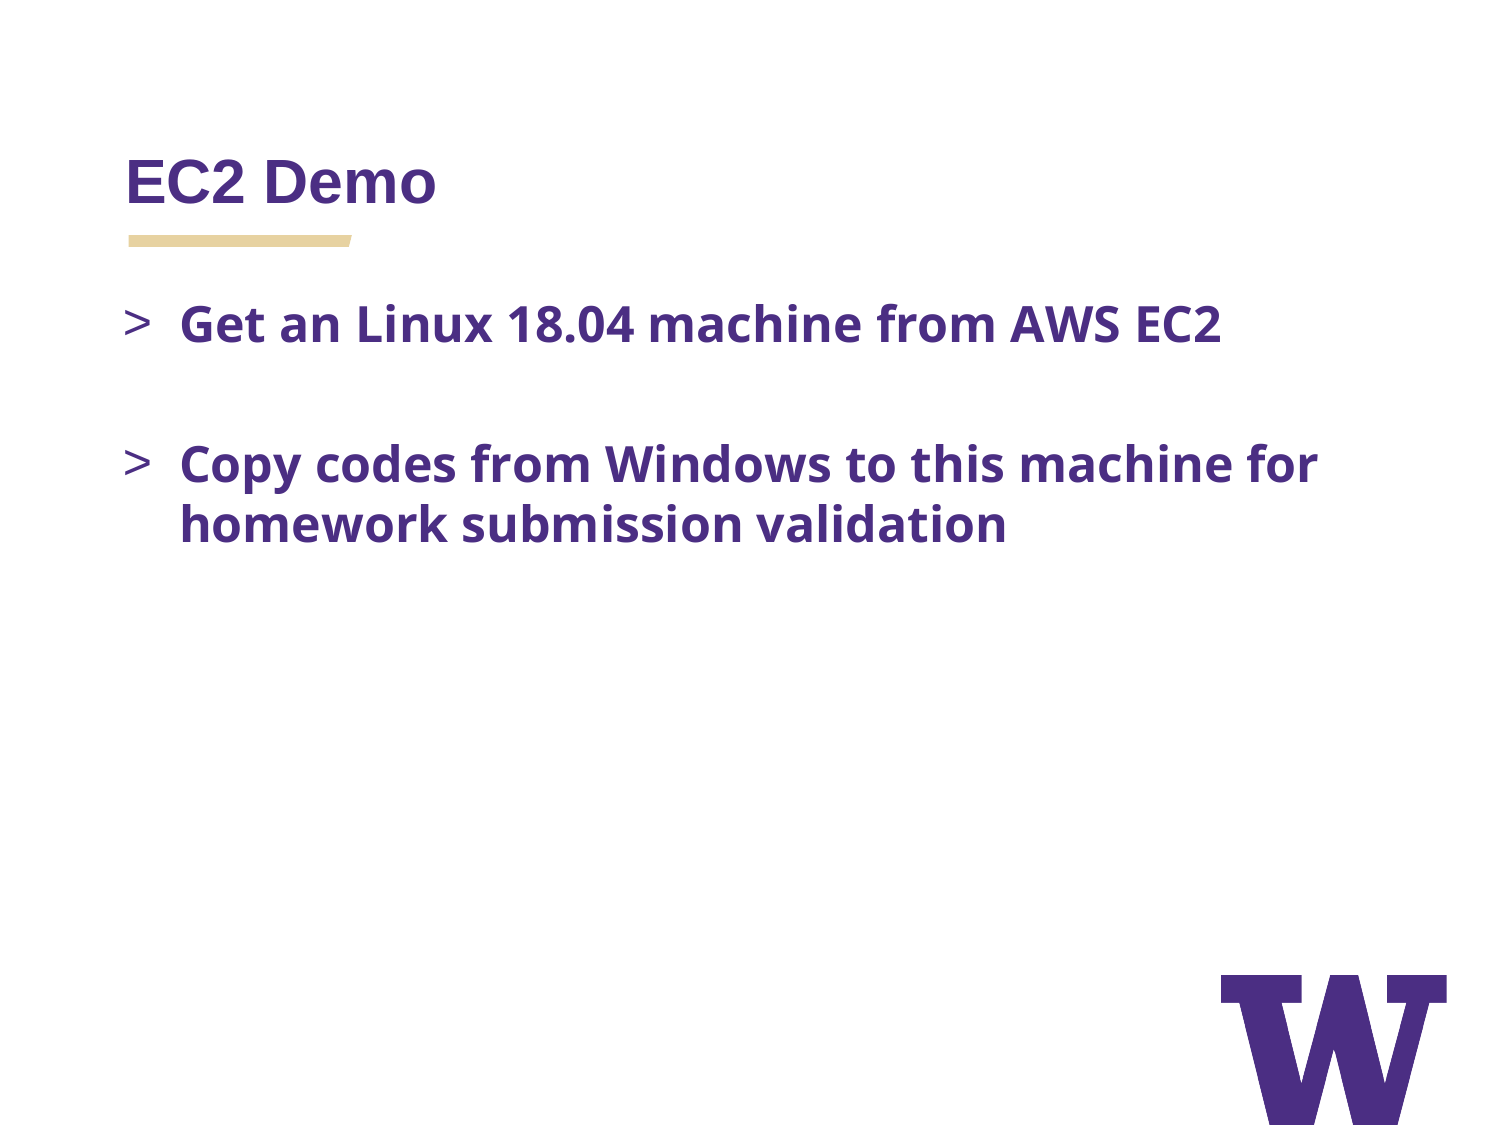

# EC2 Demo
Get an Linux 18.04 machine from AWS EC2

Copy codes from Windows to this machine for homework submission validation